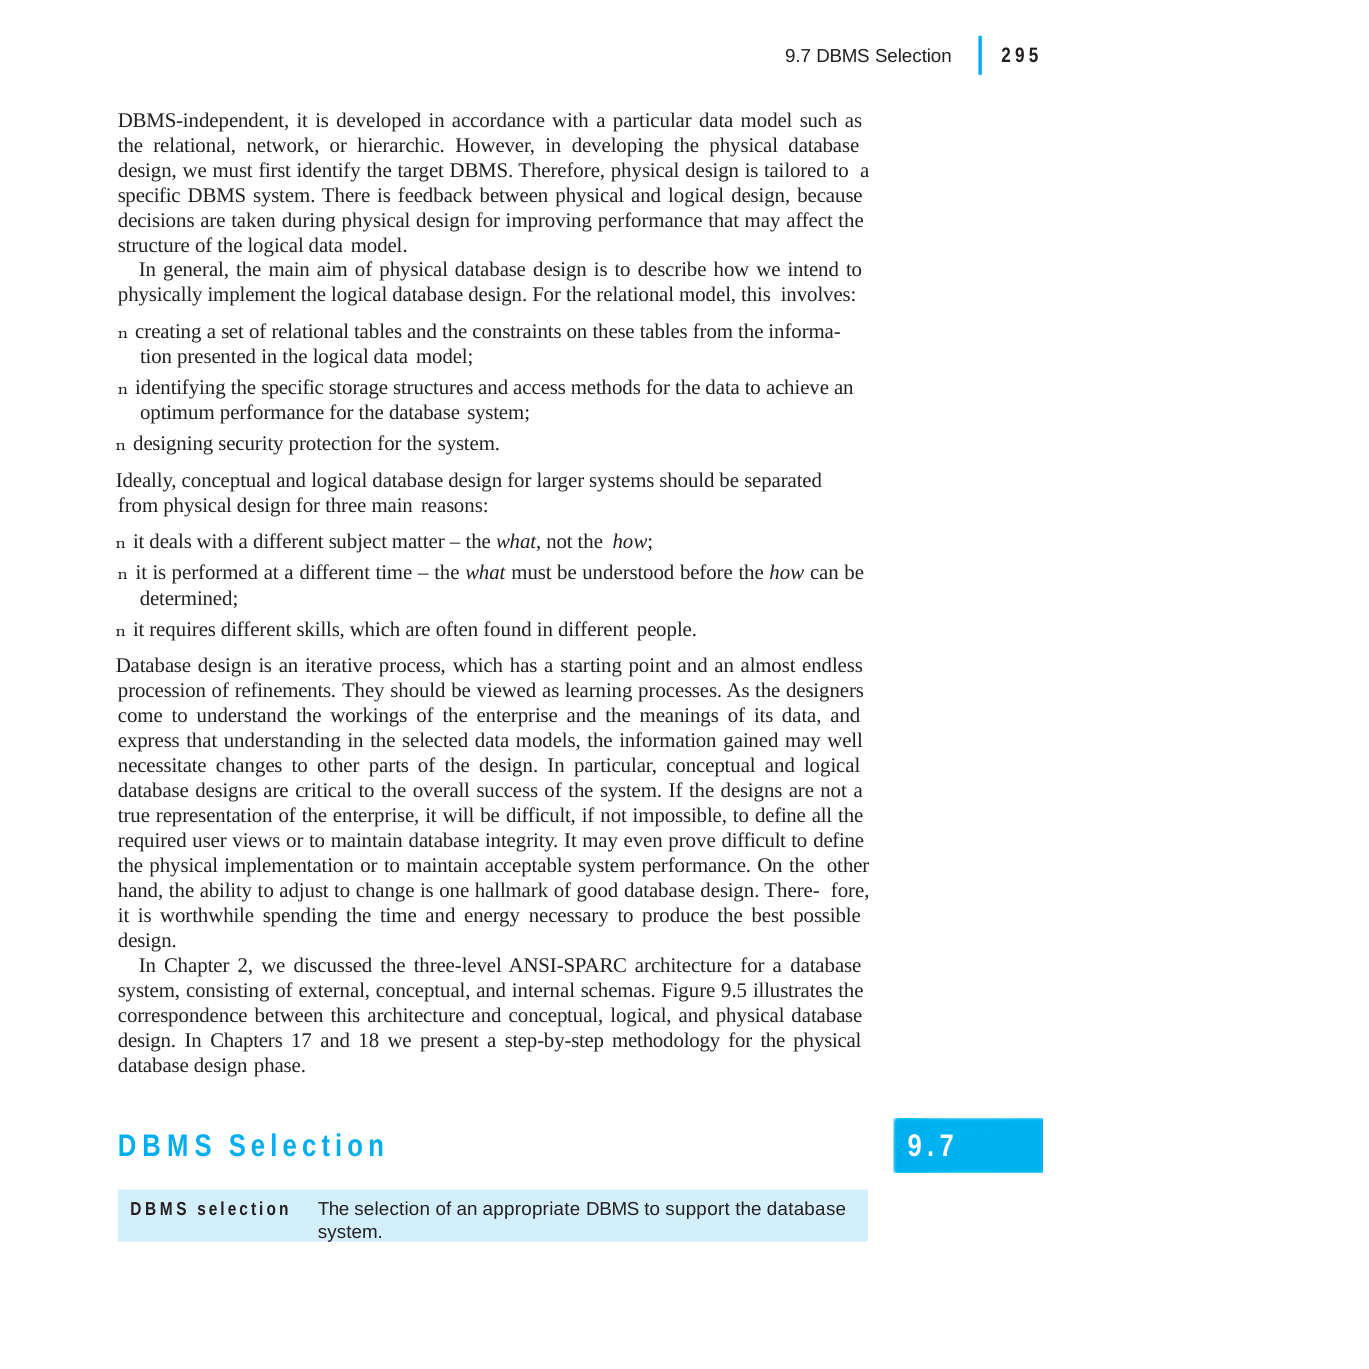

|
295
9.7 DBMS Selection
DBMS-independent, it is developed in accordance with a particular data model such as  the relational, network, or hierarchic. However, in developing the physical database  design, we must first identify the target DBMS. Therefore, physical design is tailored to  a specific DBMS system. There is feedback between physical and logical design, because  decisions are taken during physical design for improving performance that may affect the  structure of the logical data model.
In general, the main aim of physical database design is to describe how we intend to  physically implement the logical database design. For the relational model, this involves:
n creating a set of relational tables and the constraints on these tables from the informa-  tion presented in the logical data model;
n identifying the specific storage structures and access methods for the data to achieve an  optimum performance for the database system;
n designing security protection for the system.
Ideally, conceptual and logical database design for larger systems should be separated  from physical design for three main reasons:
n it deals with a different subject matter – the what, not the how;
n it is performed at a different time – the what must be understood before the how can be  determined;
n it requires different skills, which are often found in different people.
Database design is an iterative process, which has a starting point and an almost endless  procession of refinements. They should be viewed as learning processes. As the designers  come to understand the workings of the enterprise and the meanings of its data, and  express that understanding in the selected data models, the information gained may well  necessitate changes to other parts of the design. In particular, conceptual and logical  database designs are critical to the overall success of the system. If the designs are not a  true representation of the enterprise, it will be difficult, if not impossible, to define all the  required user views or to maintain database integrity. It may even prove difficult to define  the physical implementation or to maintain acceptable system performance. On the  other hand, the ability to adjust to change is one hallmark of good database design. There-  fore, it is worthwhile spending the time and energy necessary to produce the best possible  design.
In Chapter 2, we discussed the three-level ANSI-SPARC architecture for a database  system, consisting of external, conceptual, and internal schemas. Figure 9.5 illustrates the  correspondence between this architecture and conceptual, logical, and physical database  design. In Chapters 17 and 18 we present a step-by-step methodology for the physical  database design phase.

DBMS Selection
9.7
DBMS selection	The selection of an appropriate DBMS to support the database  system.